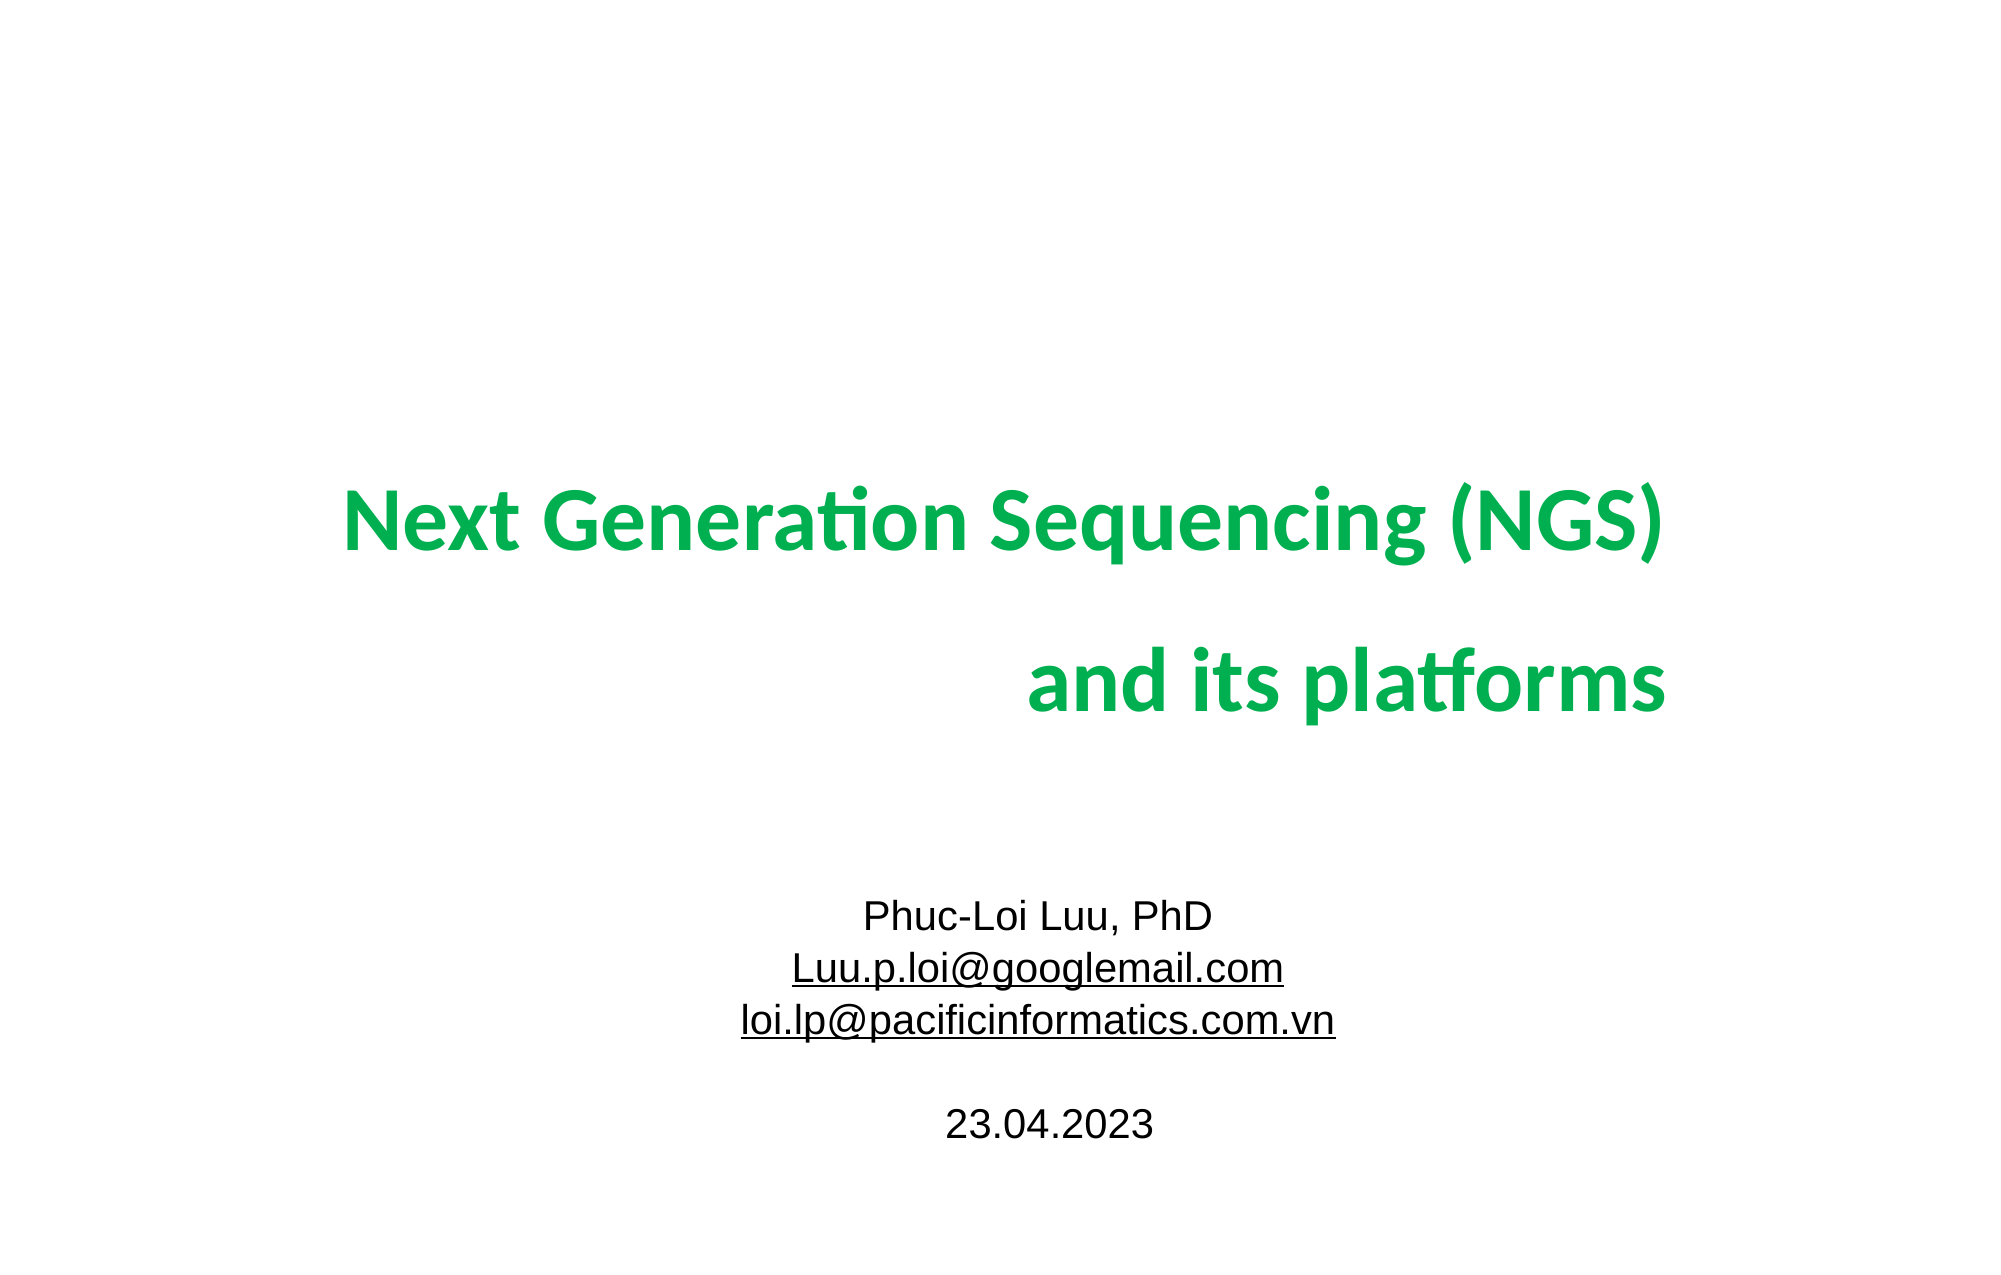

Next Generation Sequencing (NGS) and its platforms
Phuc-Loi Luu, PhD
Luu.p.loi@googlemail.com
loi.lp@pacificinformatics.com.vn

  23.04.2023